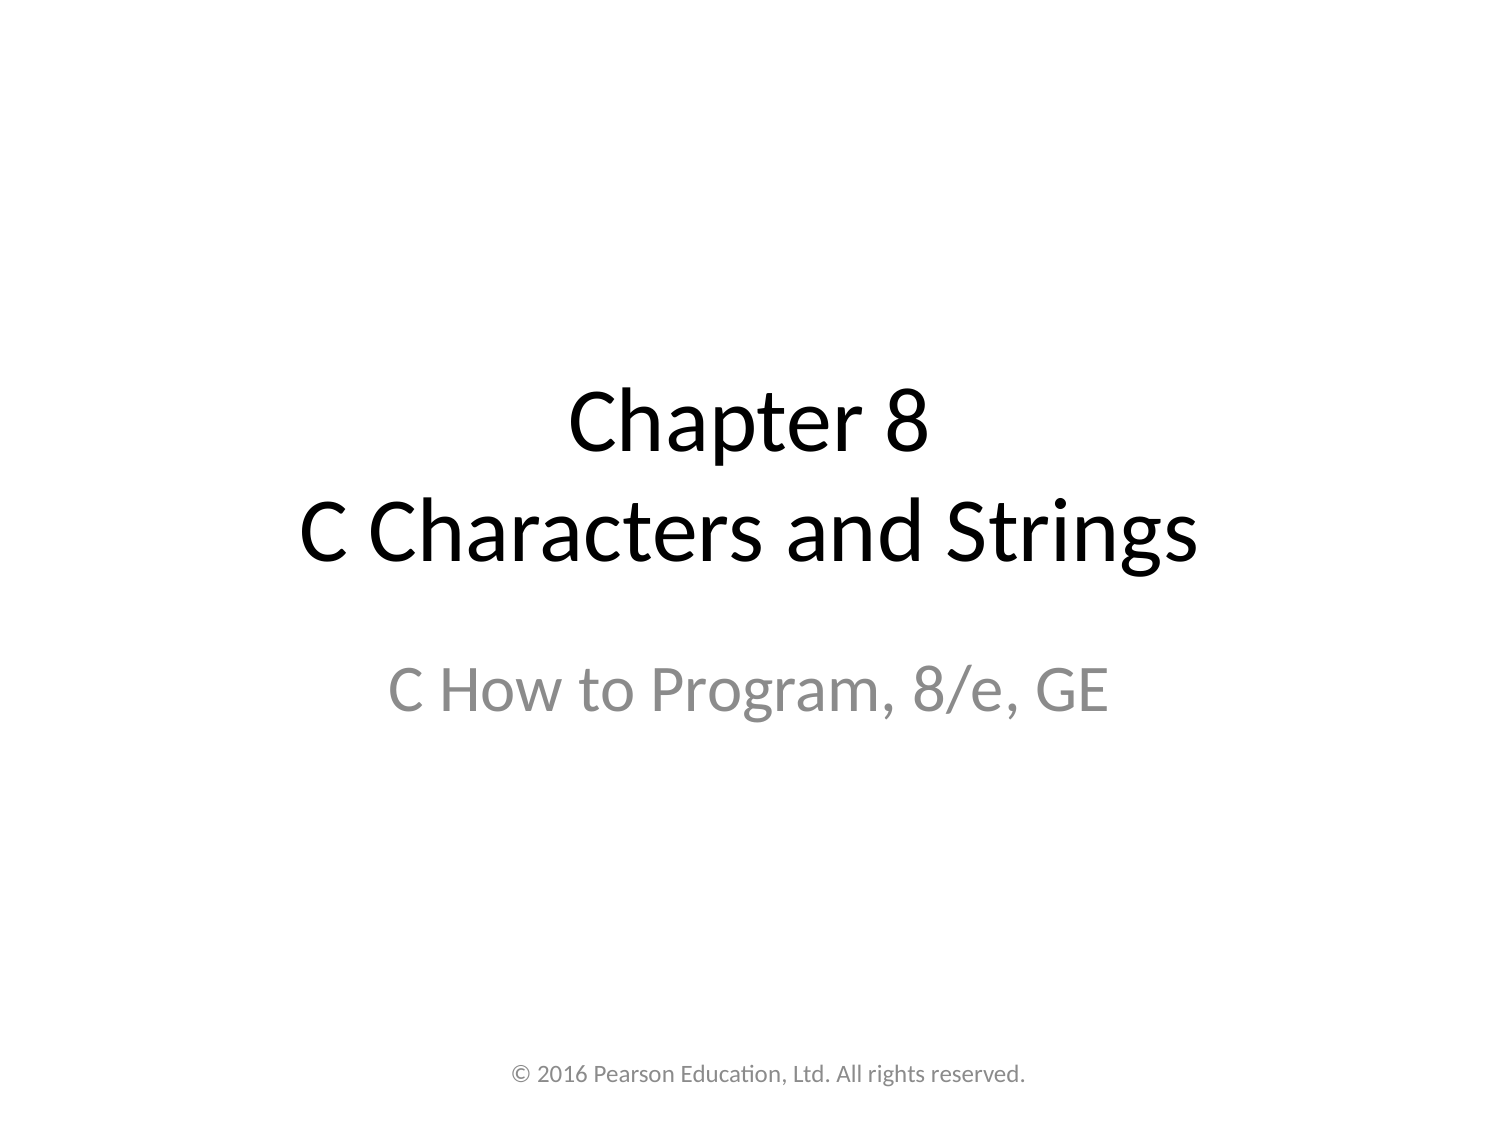

# Chapter 8 C Characters and Strings
C How to Program, 8/e, GE
© 2016 Pearson Education, Ltd. All rights reserved.